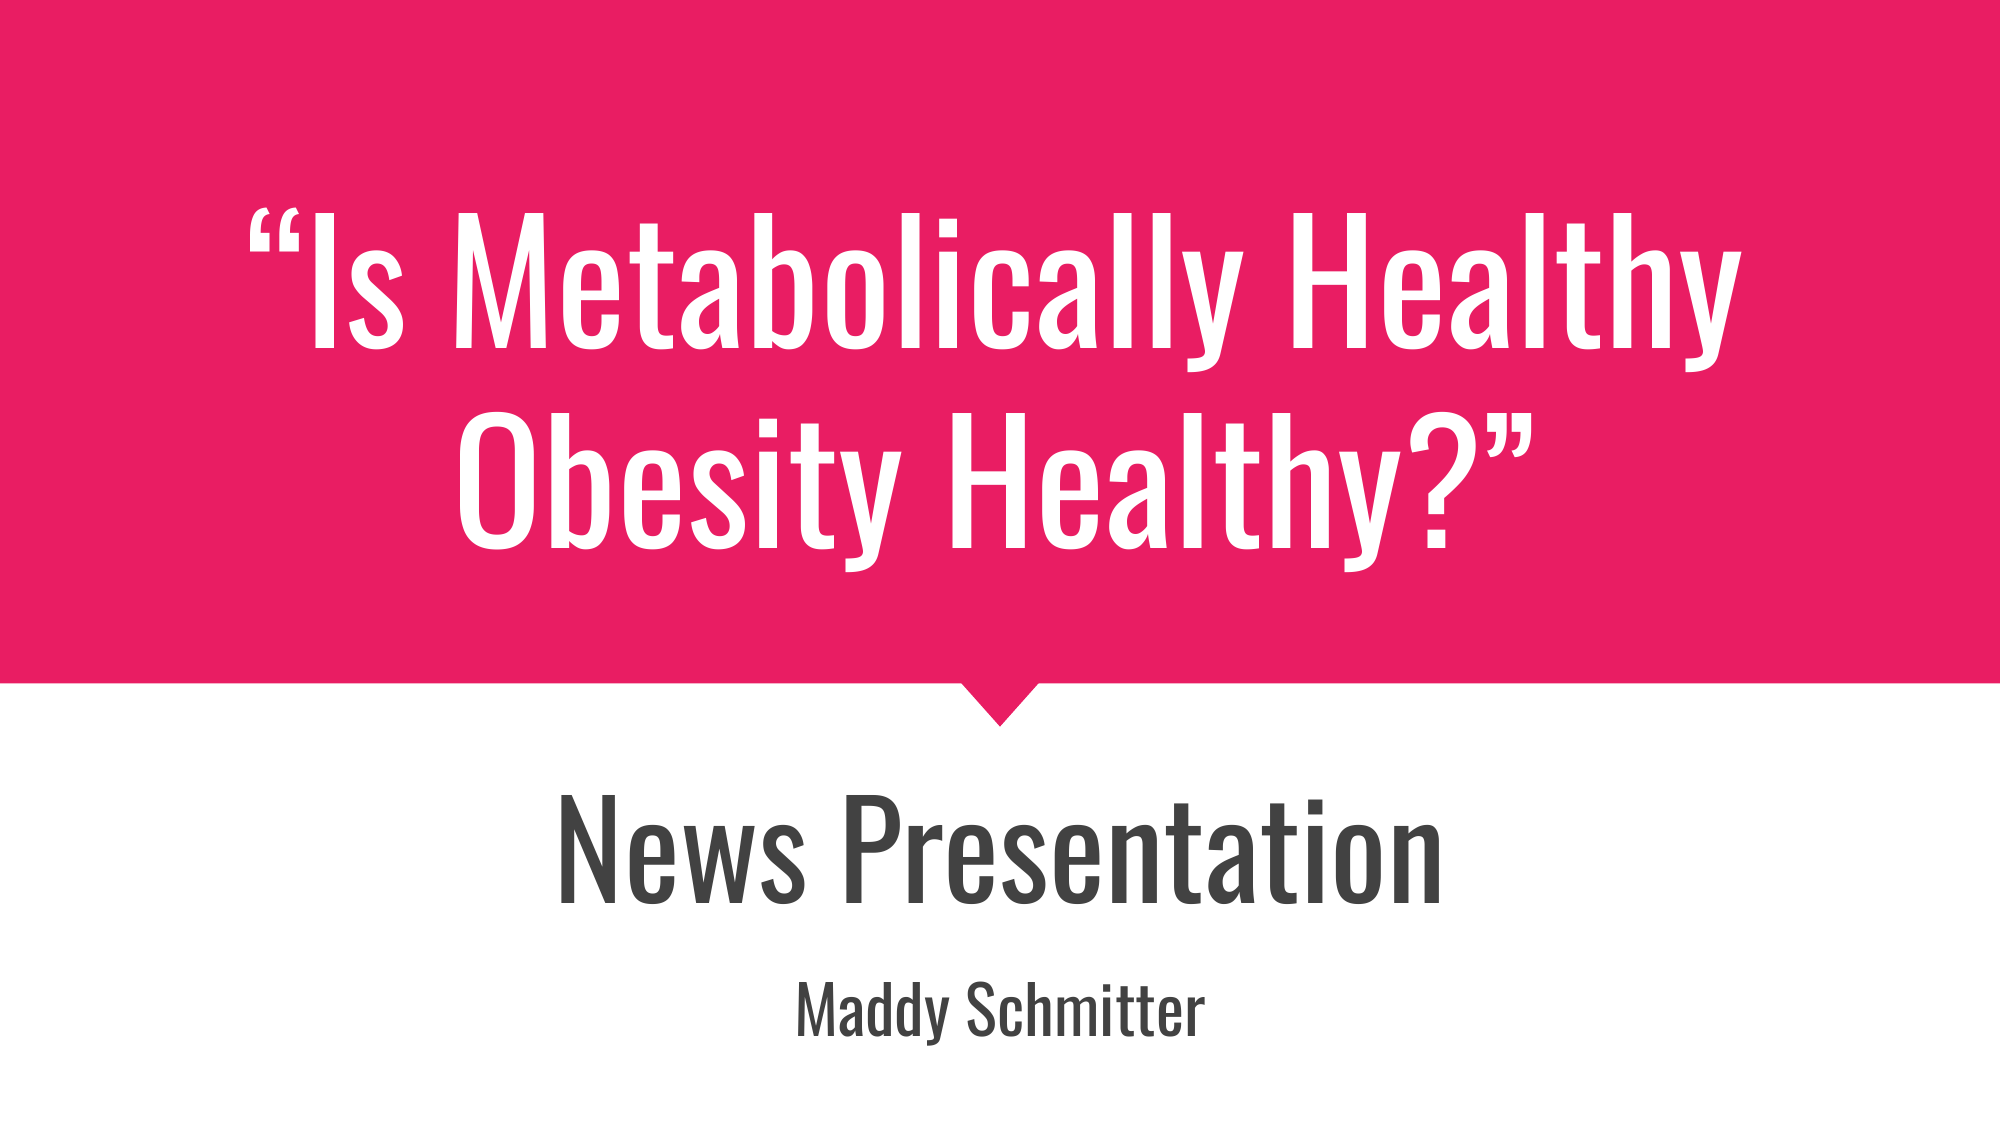

# “Is Metabolically Healthy Obesity Healthy?”
News Presentation

Maddy Schmitter